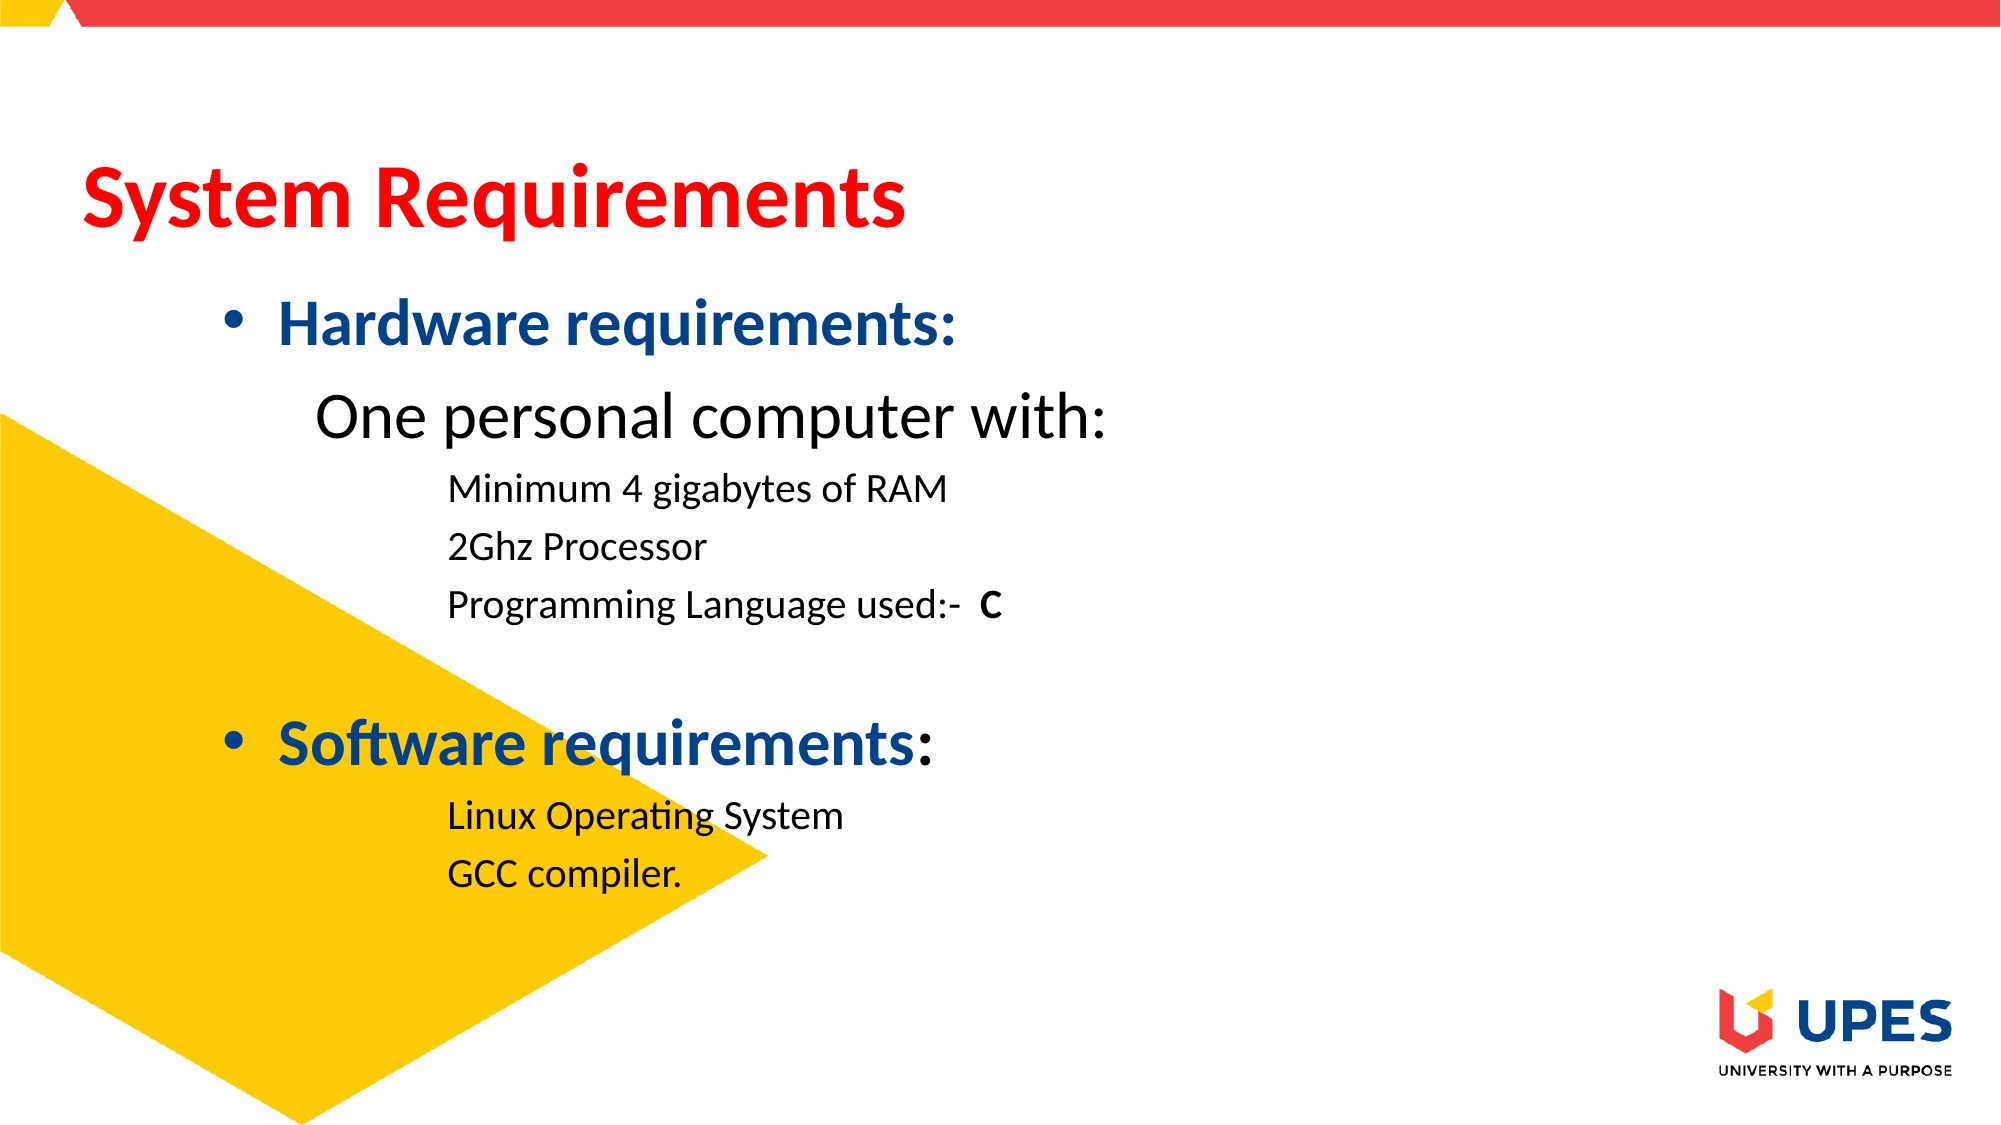

# System Requirements
Hardware requirements:
       One personal computer with:
Minimum 4 gigabytes of RAM
2Ghz Processor
Programming Language used:-  C

Software requirements:
Linux Operating System
GCC compiler.